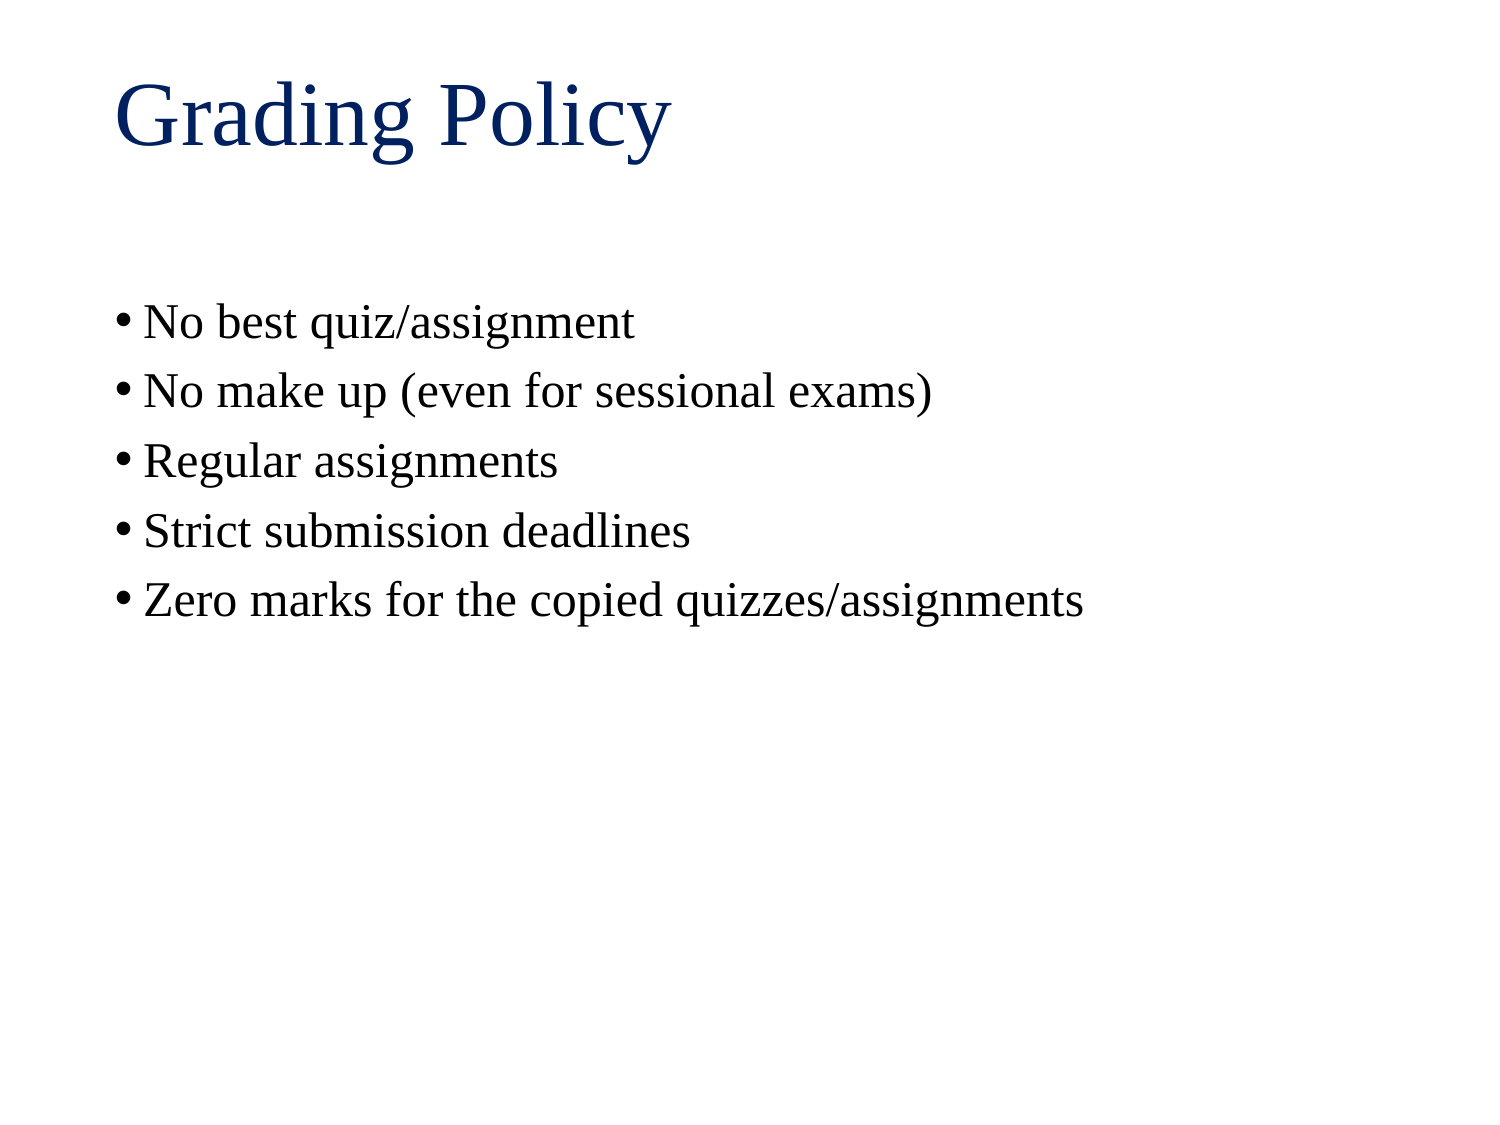

# Grading Policy
No best quiz/assignment
No make up (even for sessional exams)
Regular assignments
Strict submission deadlines
Zero marks for the copied quizzes/assignments